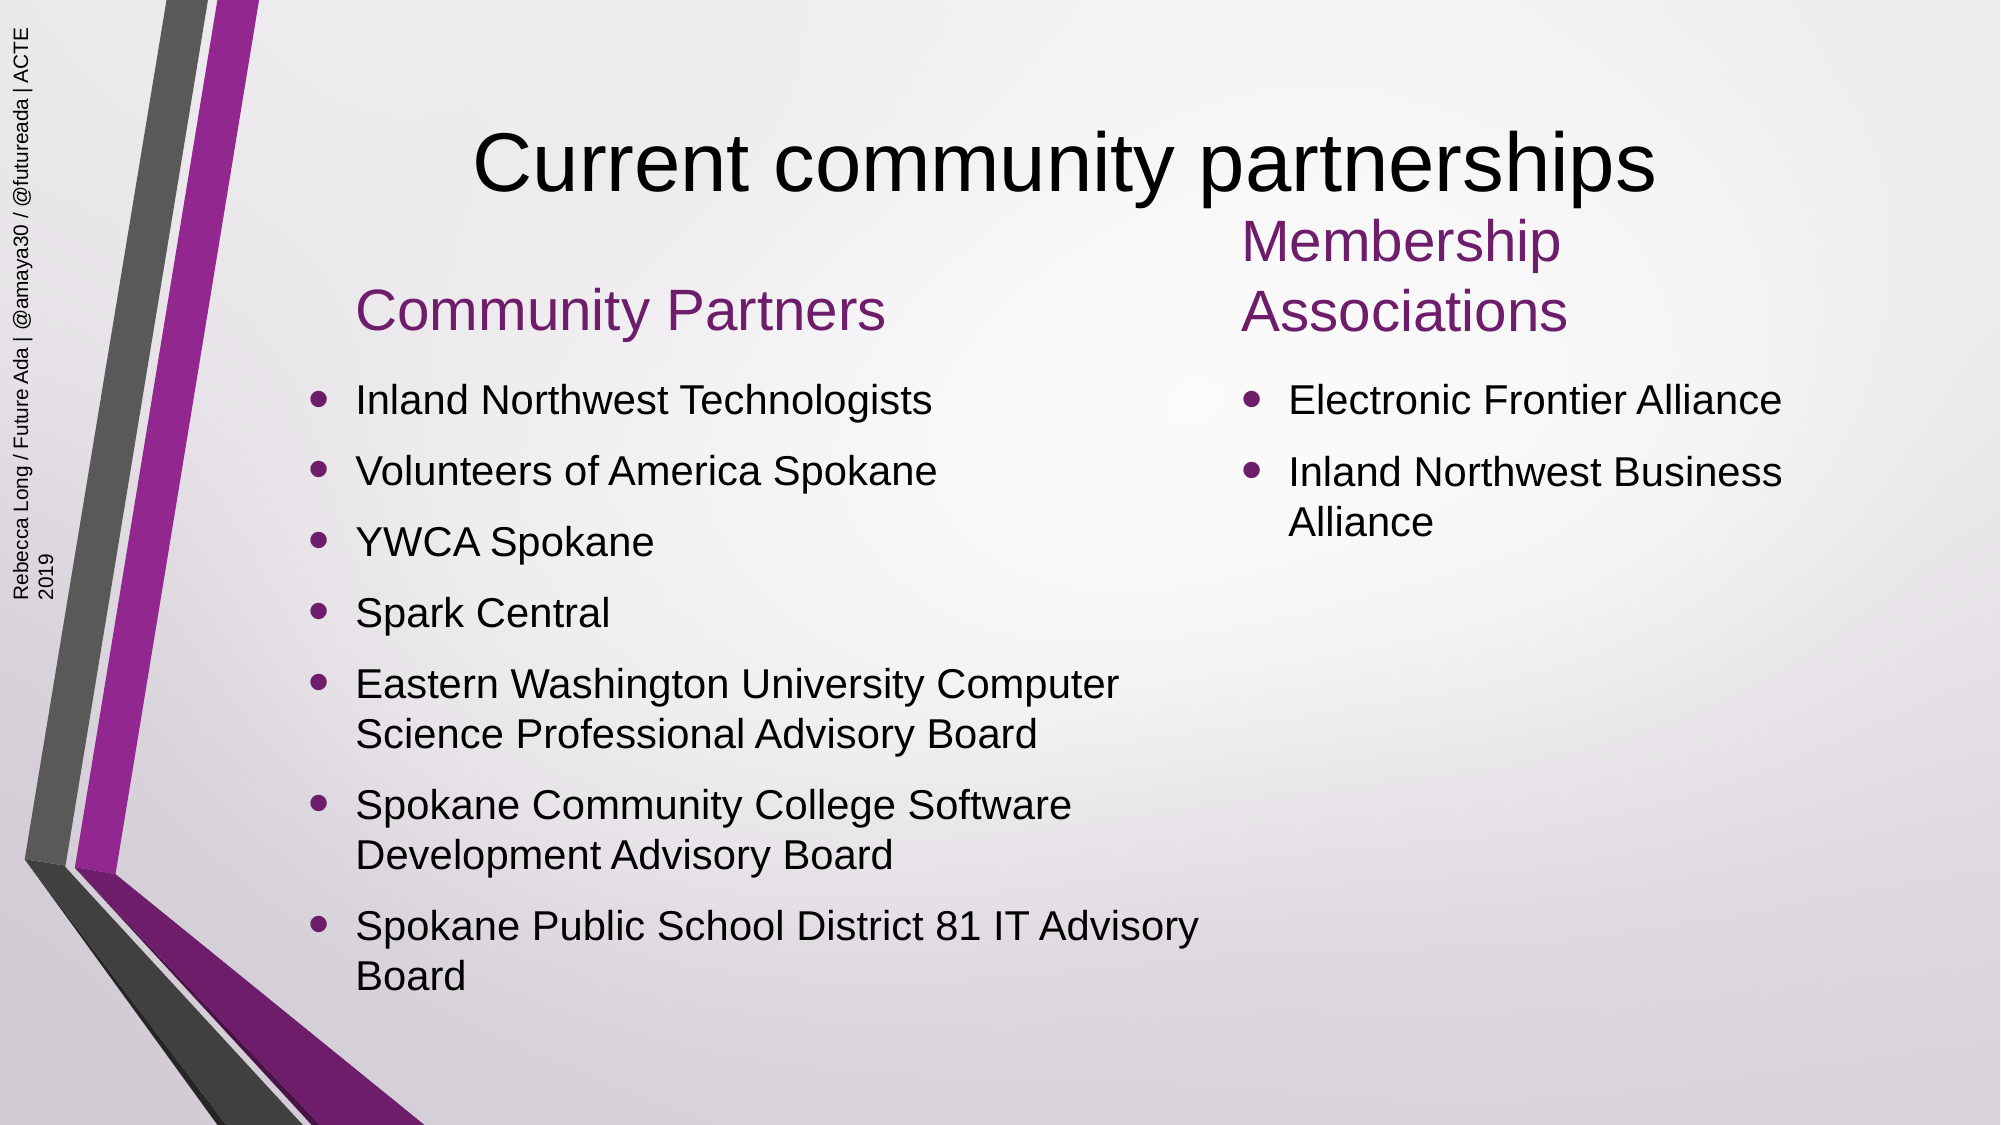

# Current community partnerships
Community Partners
Membership Associations
Rebecca Long / Future Ada | @amaya30 / @futureada | ACTE 2019
Inland Northwest Technologists
Volunteers of America Spokane
YWCA Spokane
Spark Central
Eastern Washington University Computer Science Professional Advisory Board
Spokane Community College Software Development Advisory Board
Spokane Public School District 81 IT Advisory Board

Electronic Frontier Alliance
Inland Northwest Business Alliance